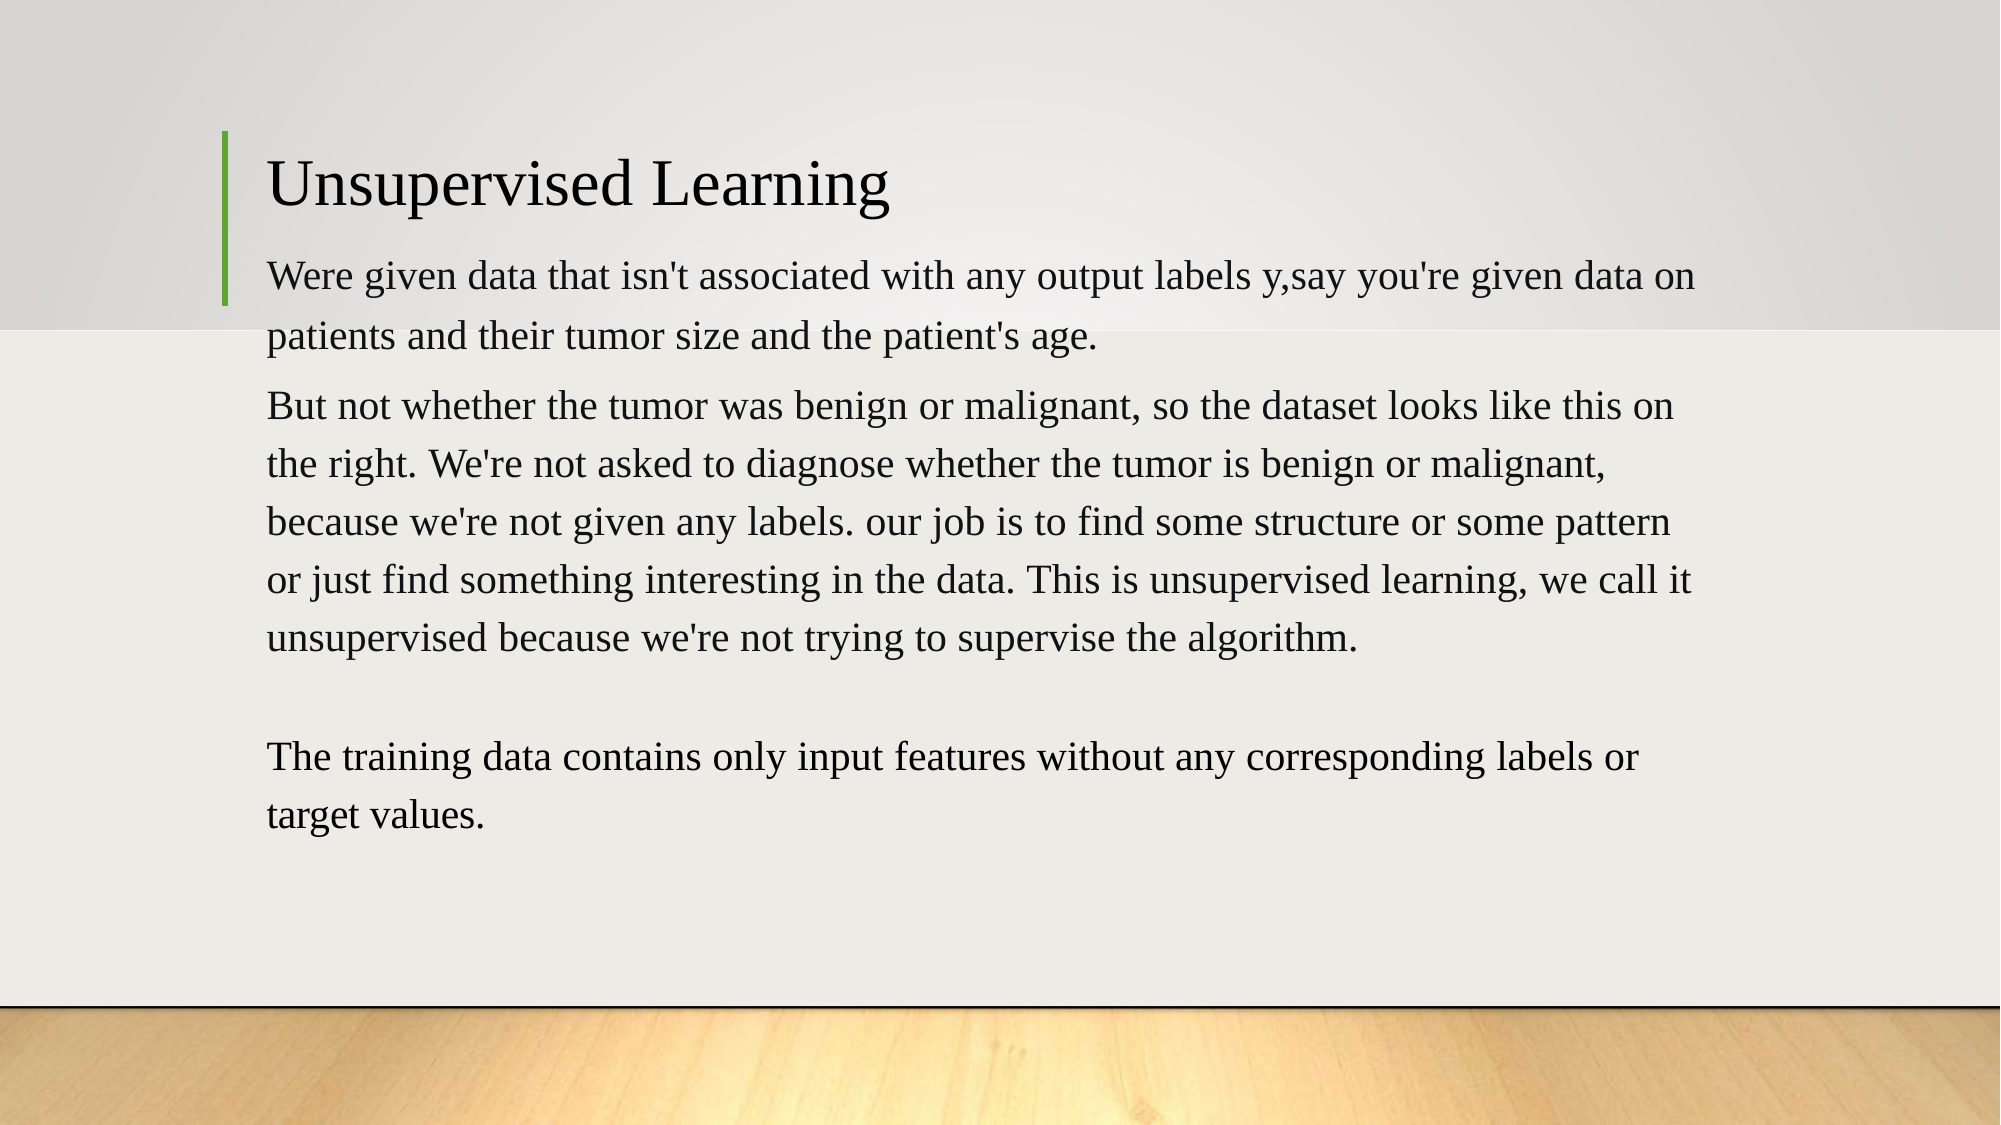

# Unsupervised Learning
Were given data that isn't associated with any output labels y,say you're given data on patients and their tumor size and the patient's age.
But not whether the tumor was benign or malignant, so the dataset looks like this on the right. We're not asked to diagnose whether the tumor is benign or malignant, because we're not given any labels. our job is to find some structure or some pattern or just find something interesting in the data. This is unsupervised learning, we call it unsupervised because we're not trying to supervise the algorithm.

The training data contains only input features without any corresponding labels or target values.